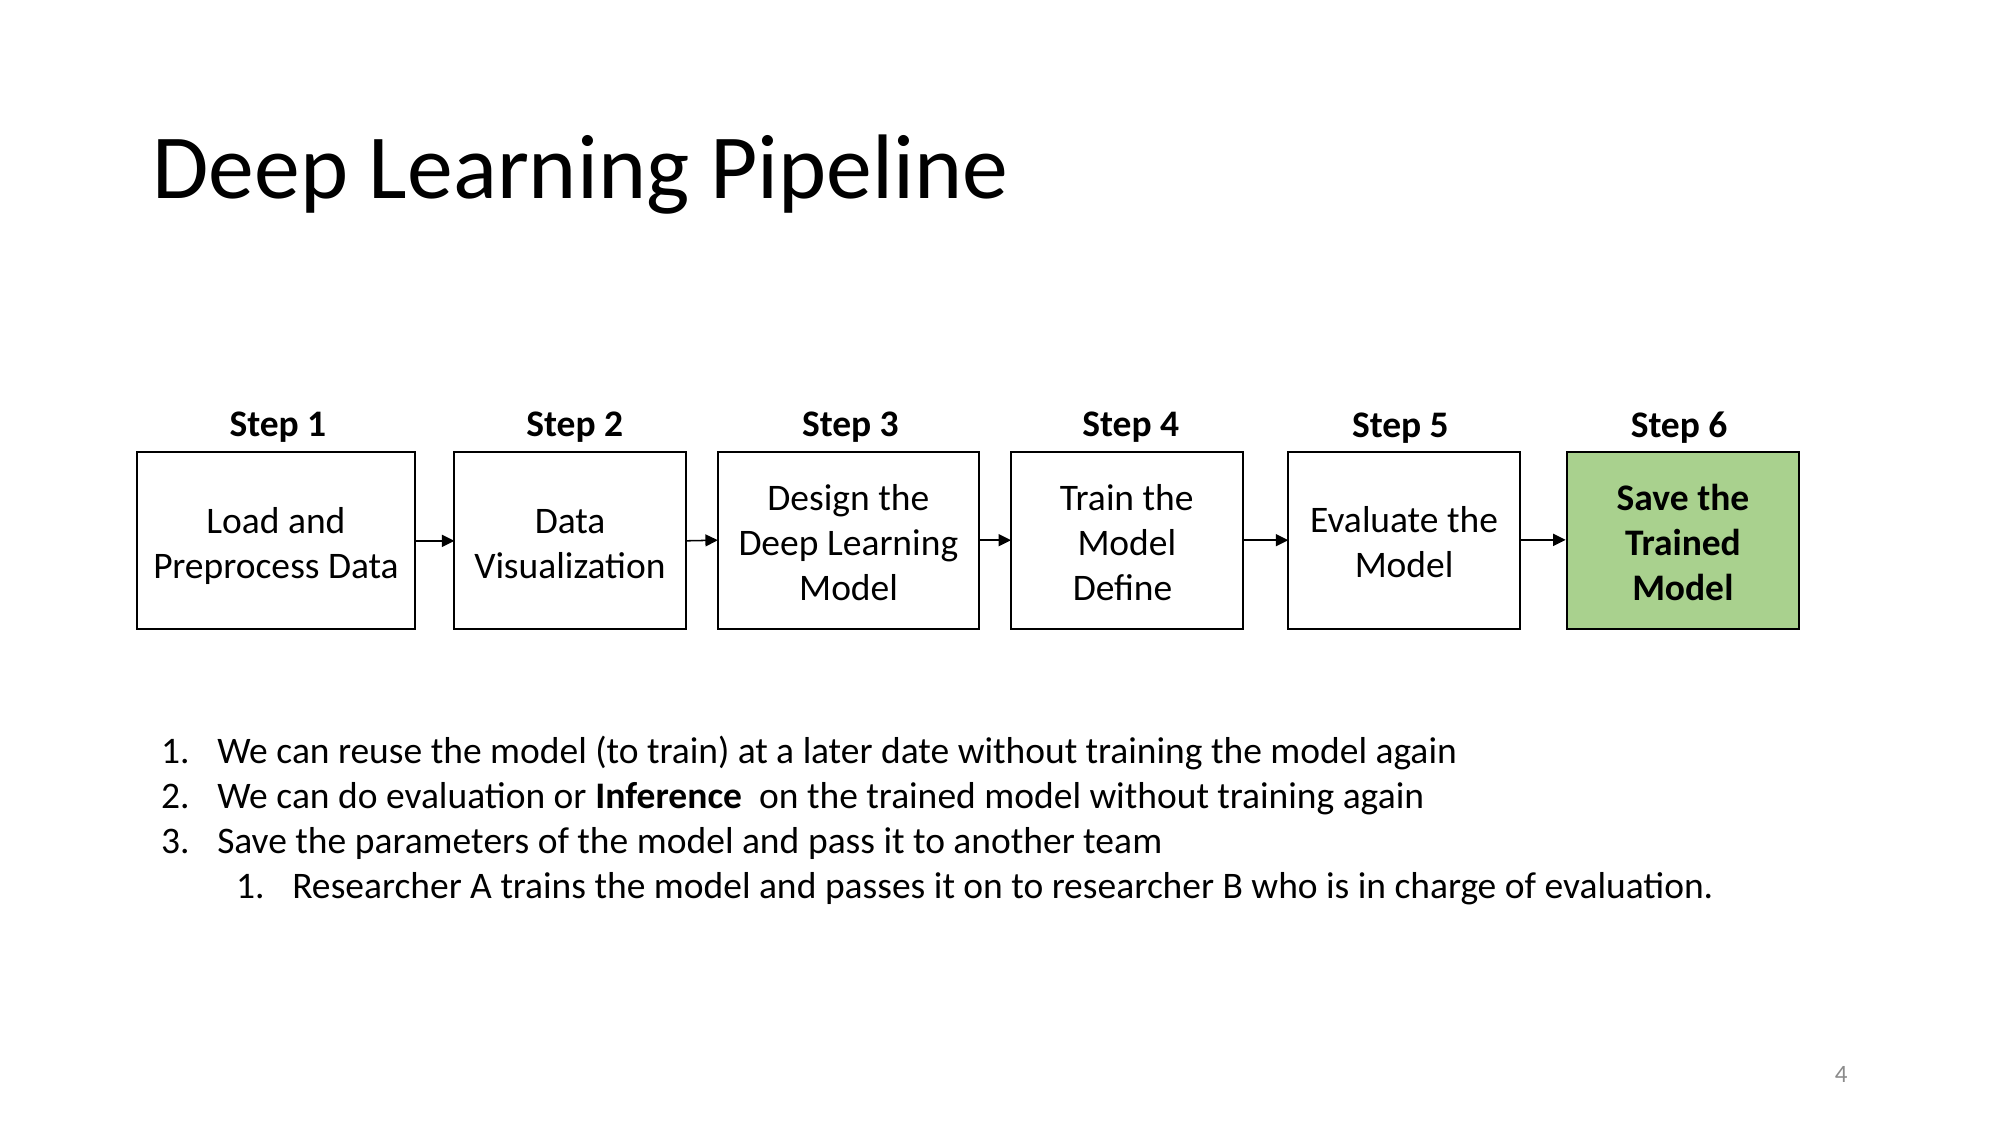

# Deep Learning Pipeline
Step 1
Step 2
Step 3
Step 4
Step 5
Step 6
Evaluate the Model
Save the Trained Model
Design the Deep Learning Model
Train the Model
Define
Load and Preprocess Data
Data Visualization
We can reuse the model (to train) at a later date without training the model again
We can do evaluation or Inference  on the trained model without training again
Save the parameters of the model and pass it to another team
Researcher A trains the model and passes it on to researcher B who is in charge of evaluation.
4